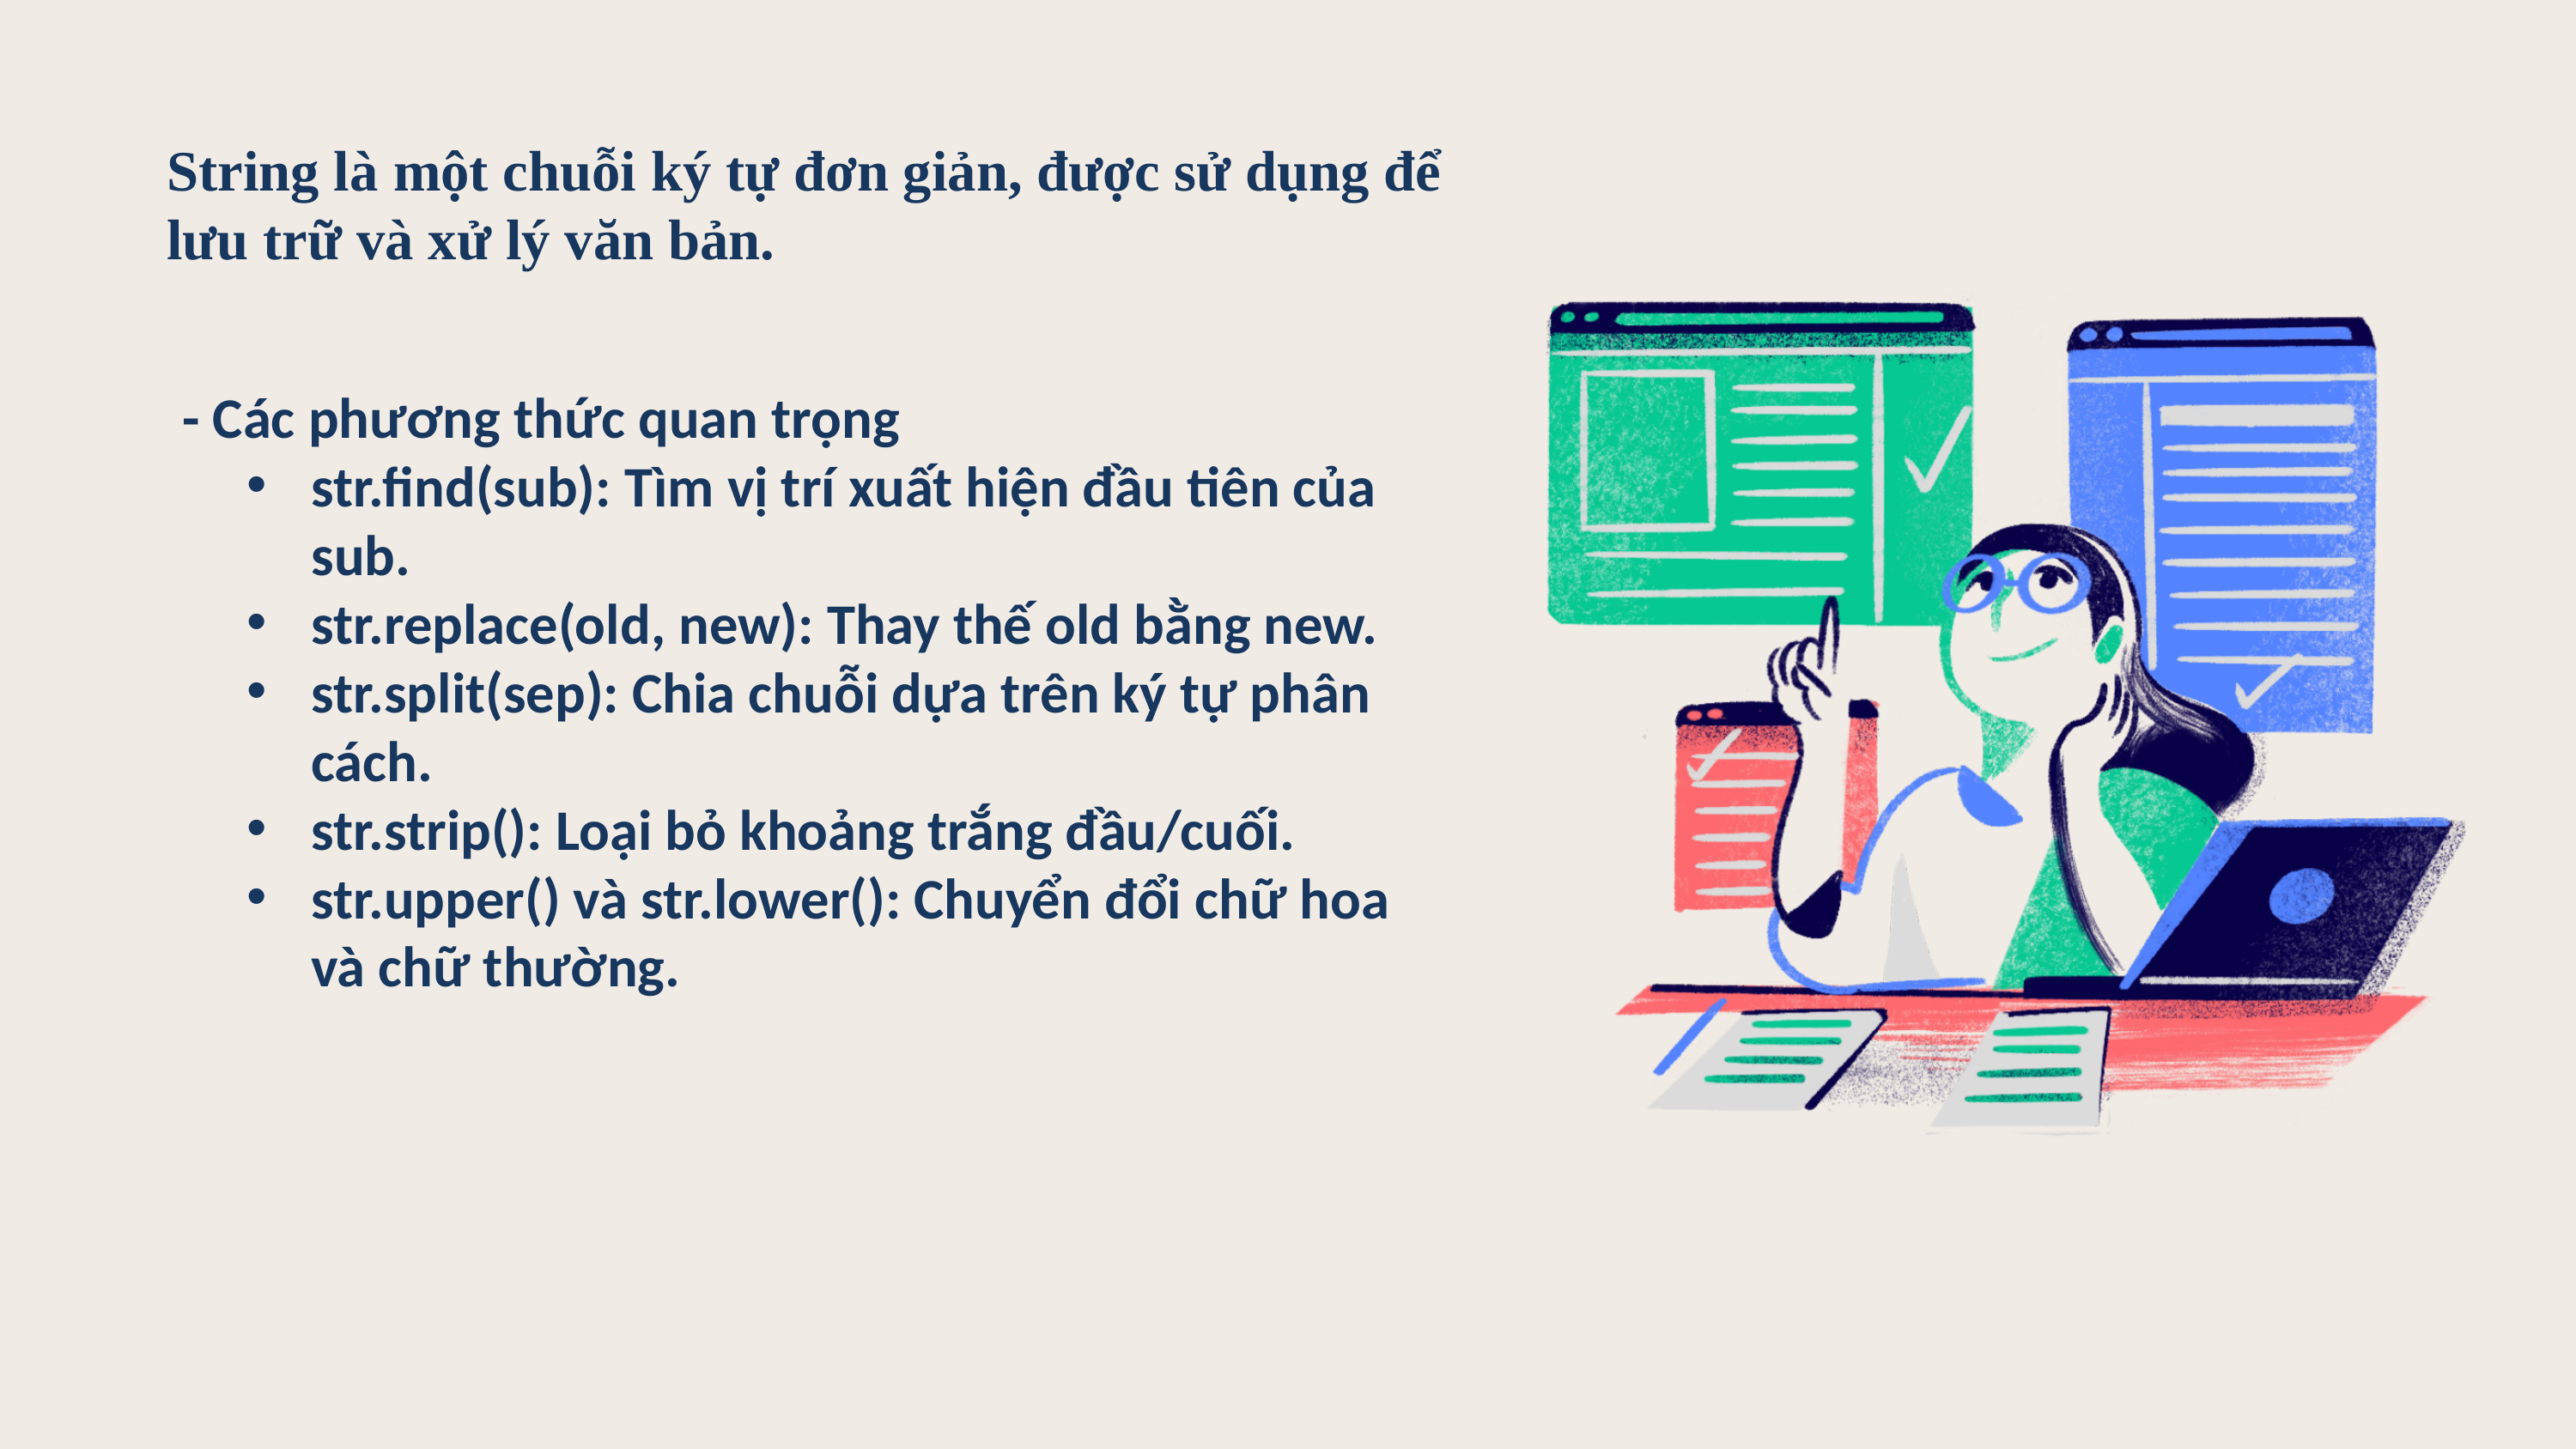

String là một chuỗi ký tự đơn giản, được sử dụng để lưu trữ và xử lý văn bản.

- Các phương thức quan trọng
str.find(sub): Tìm vị trí xuất hiện đầu tiên của sub.
str.replace(old, new): Thay thế old bằng new.
str.split(sep): Chia chuỗi dựa trên ký tự phân cách.
str.strip(): Loại bỏ khoảng trắng đầu/cuối.
str.upper() và str.lower(): Chuyển đổi chữ hoa và chữ thường.